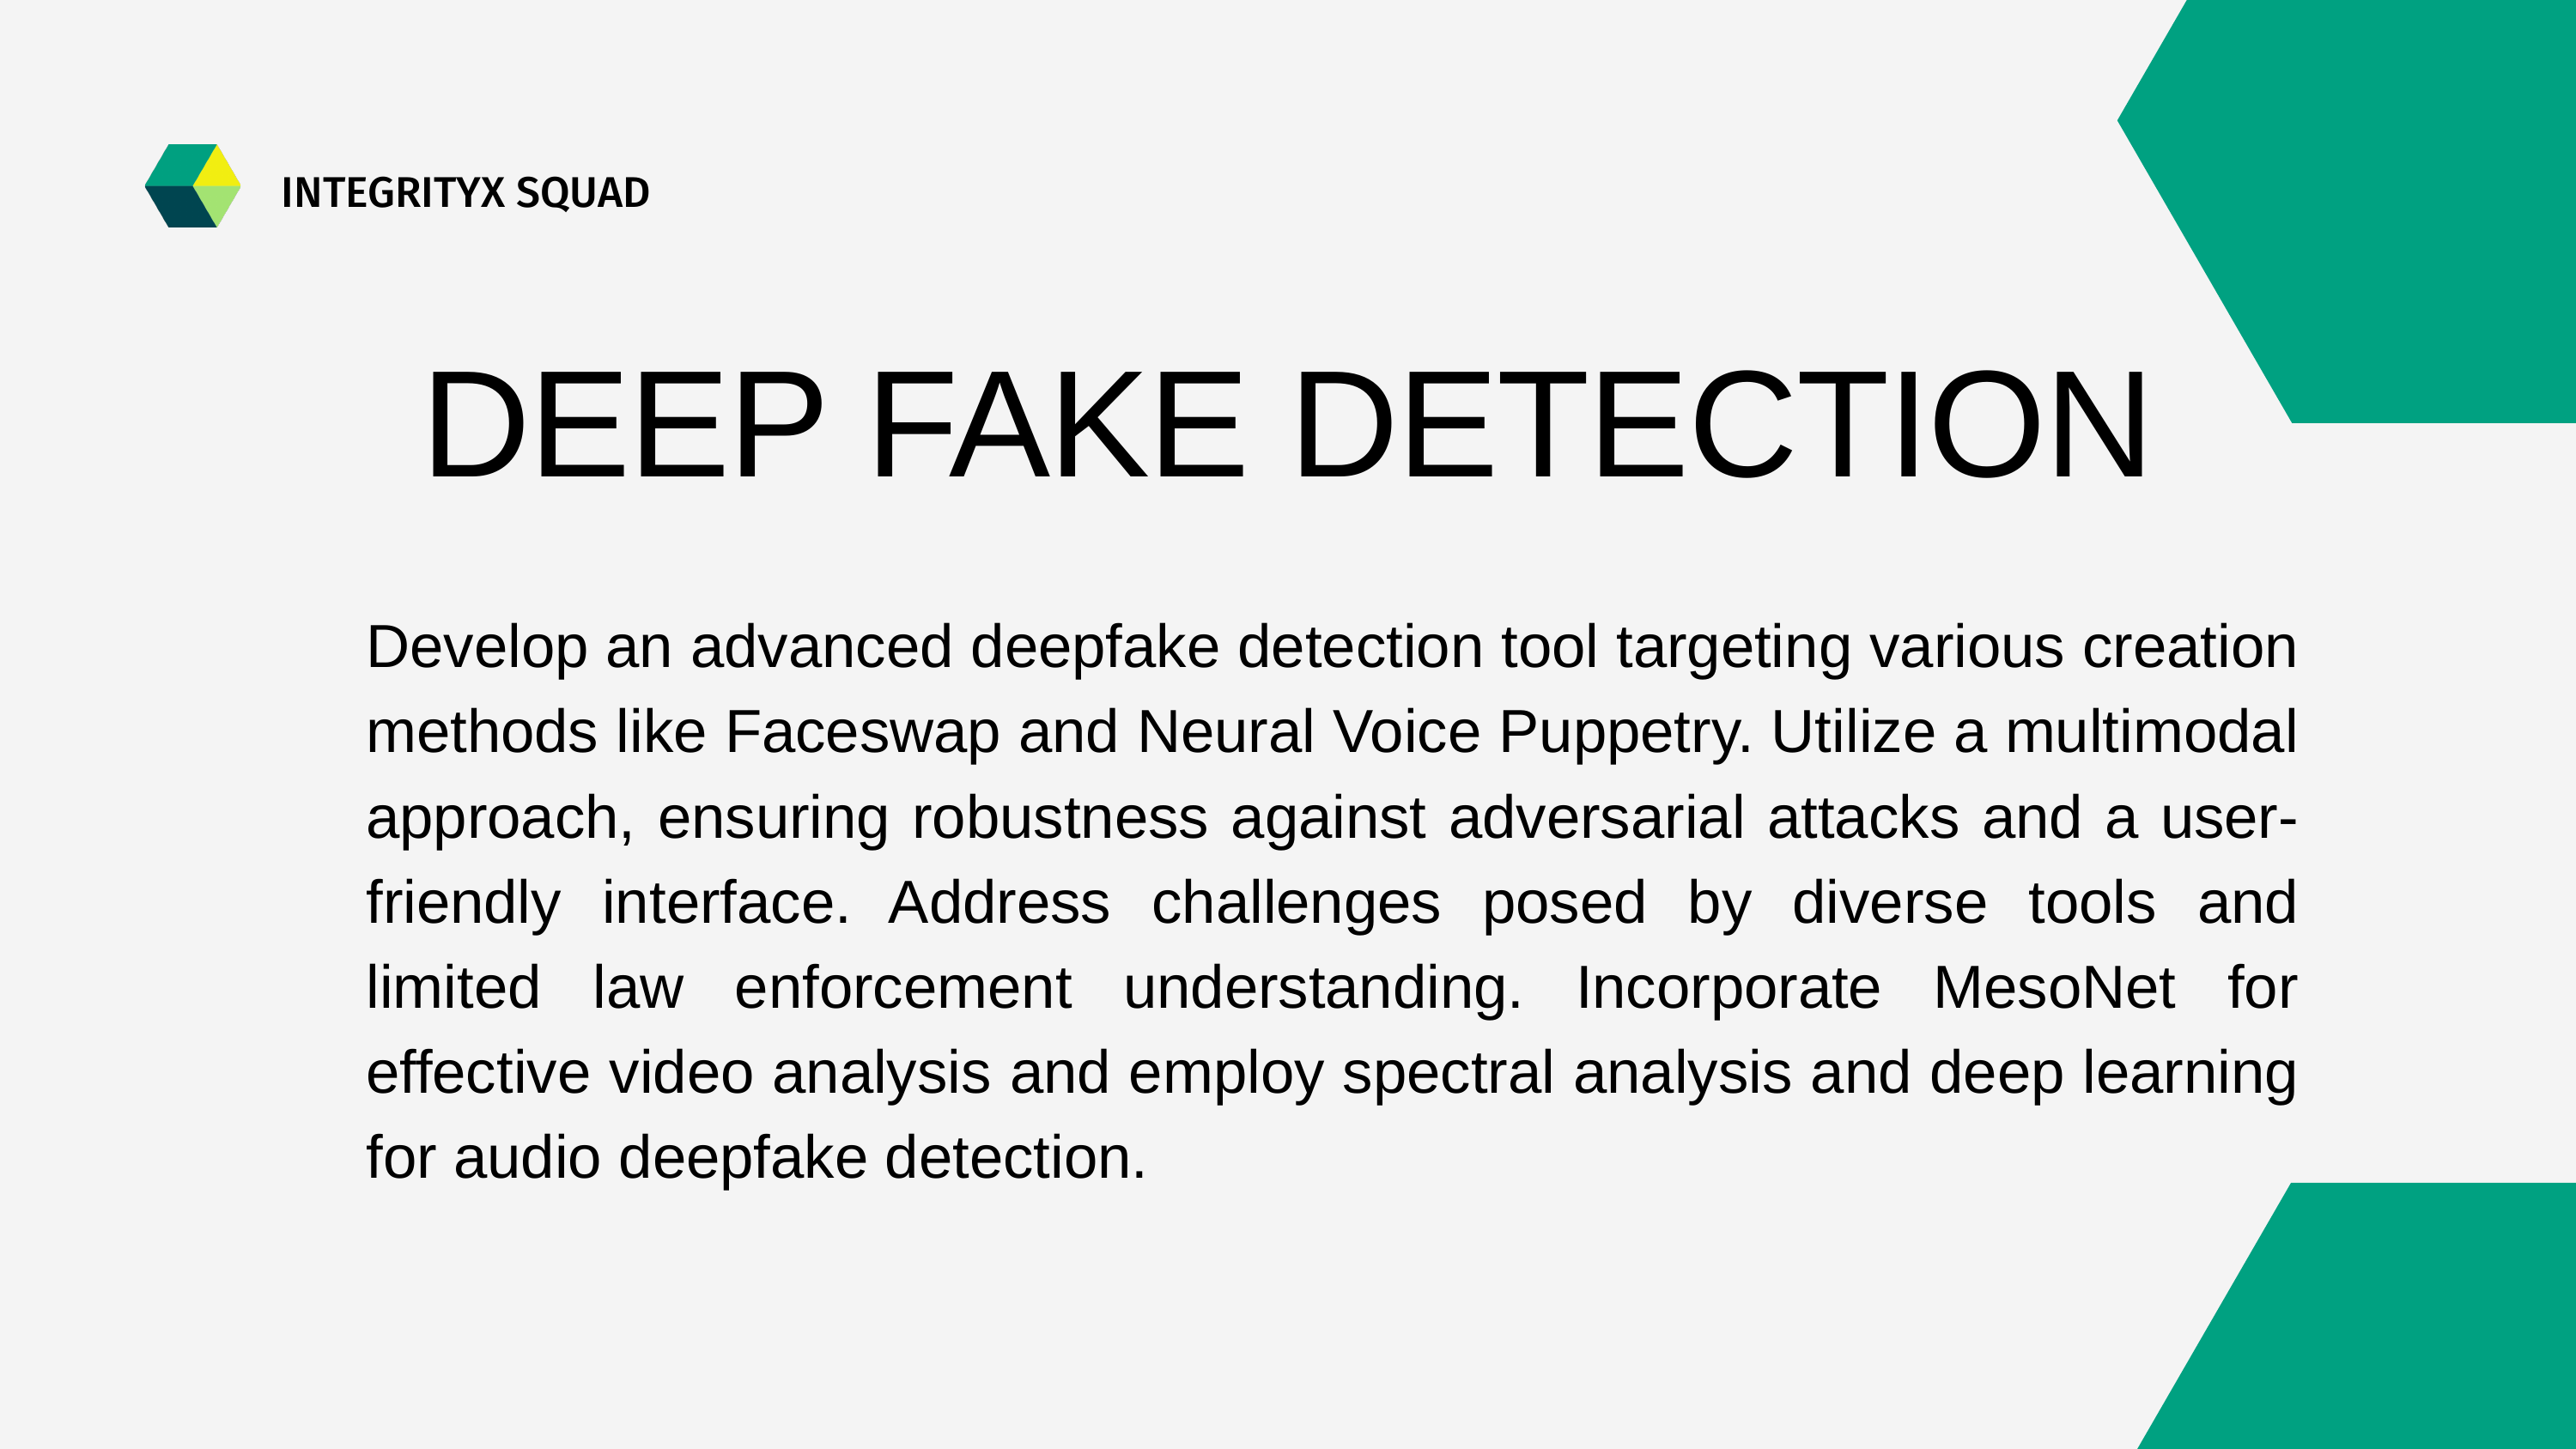

INTEGRITYX SQUAD
DEEP FAKE DETECTION
Develop an advanced deepfake detection tool targeting various creation methods like Faceswap and Neural Voice Puppetry. Utilize a multimodal approach, ensuring robustness against adversarial attacks and a user-friendly interface. Address challenges posed by diverse tools and limited law enforcement understanding. Incorporate MesoNet for effective video analysis and employ spectral analysis and deep learning for audio deepfake detection.